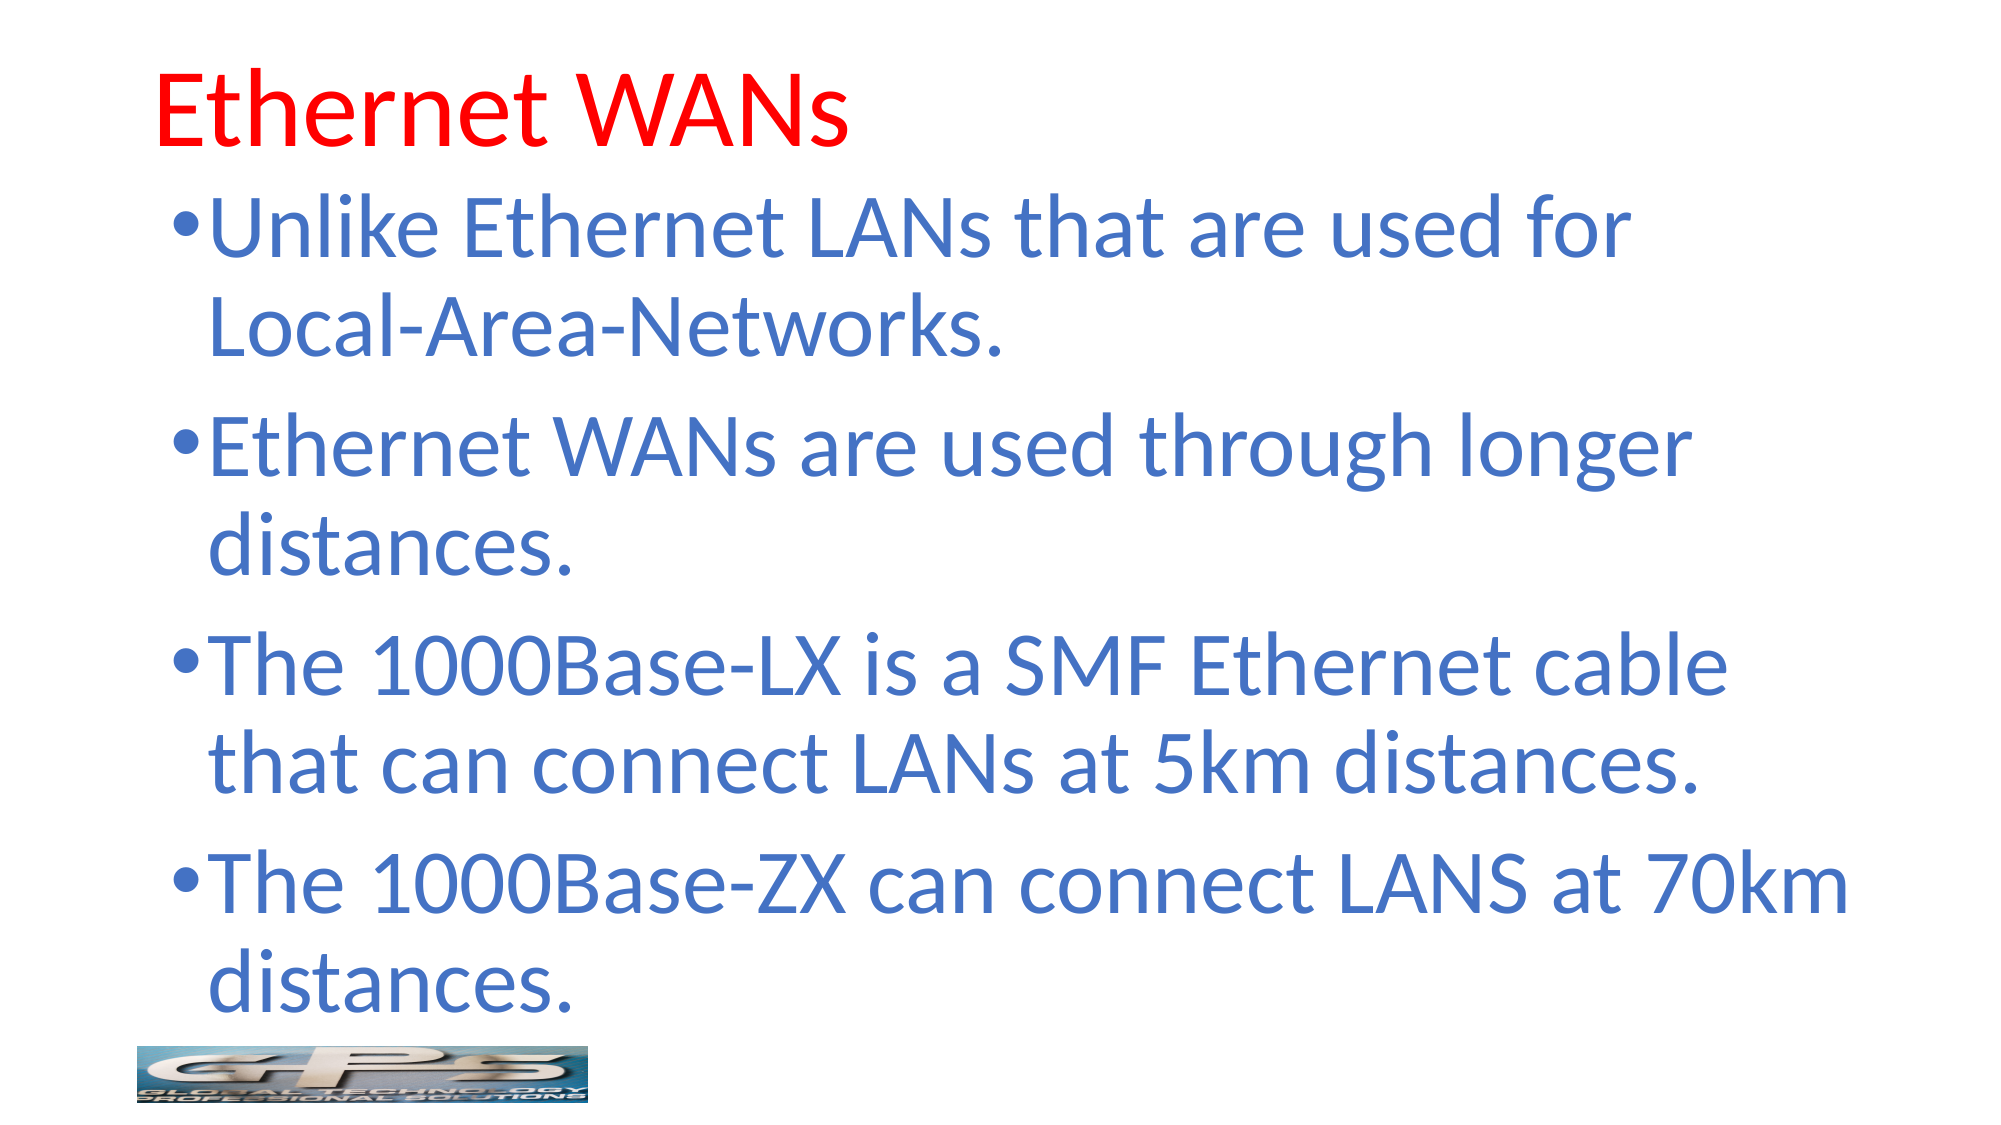

# Ethernet WANs
Unlike Ethernet LANs that are used for Local-Area-Networks.
Ethernet WANs are used through longer distances.
The 1000Base-LX is a SMF Ethernet cable that can connect LANs at 5km distances.
The 1000Base-ZX can connect LANS at 70km distances.